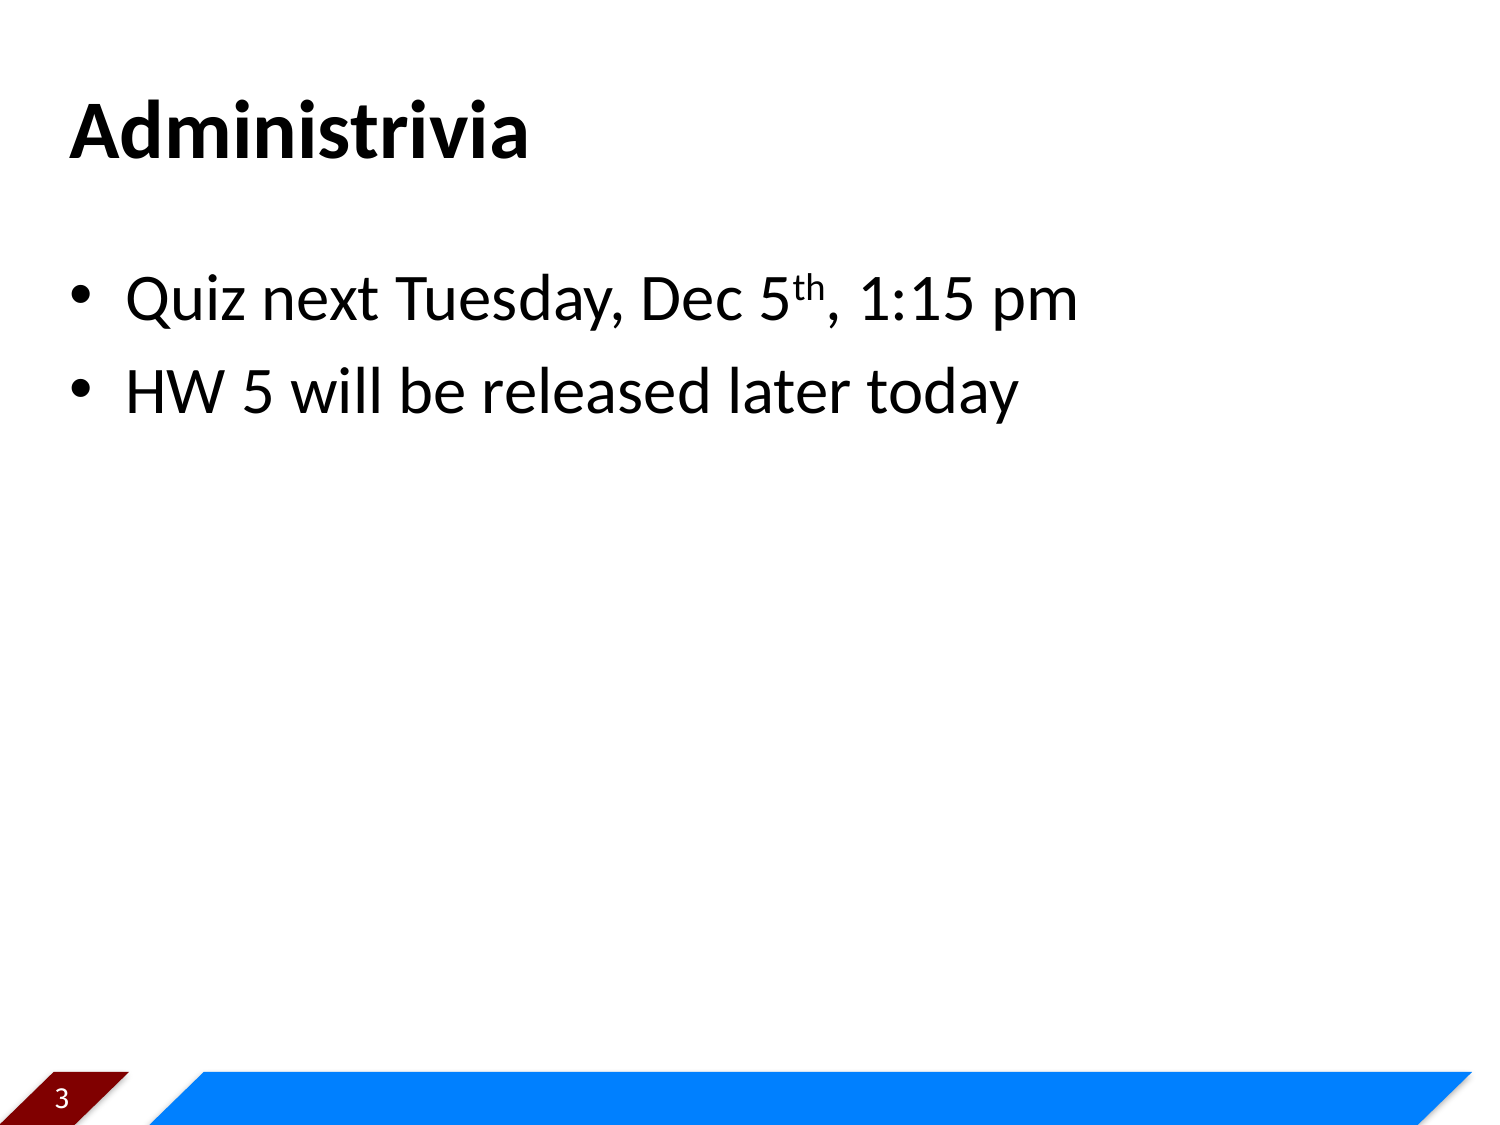

# Administrivia
Quiz next Tuesday, Dec 5th, 1:15 pm
HW 5 will be released later today